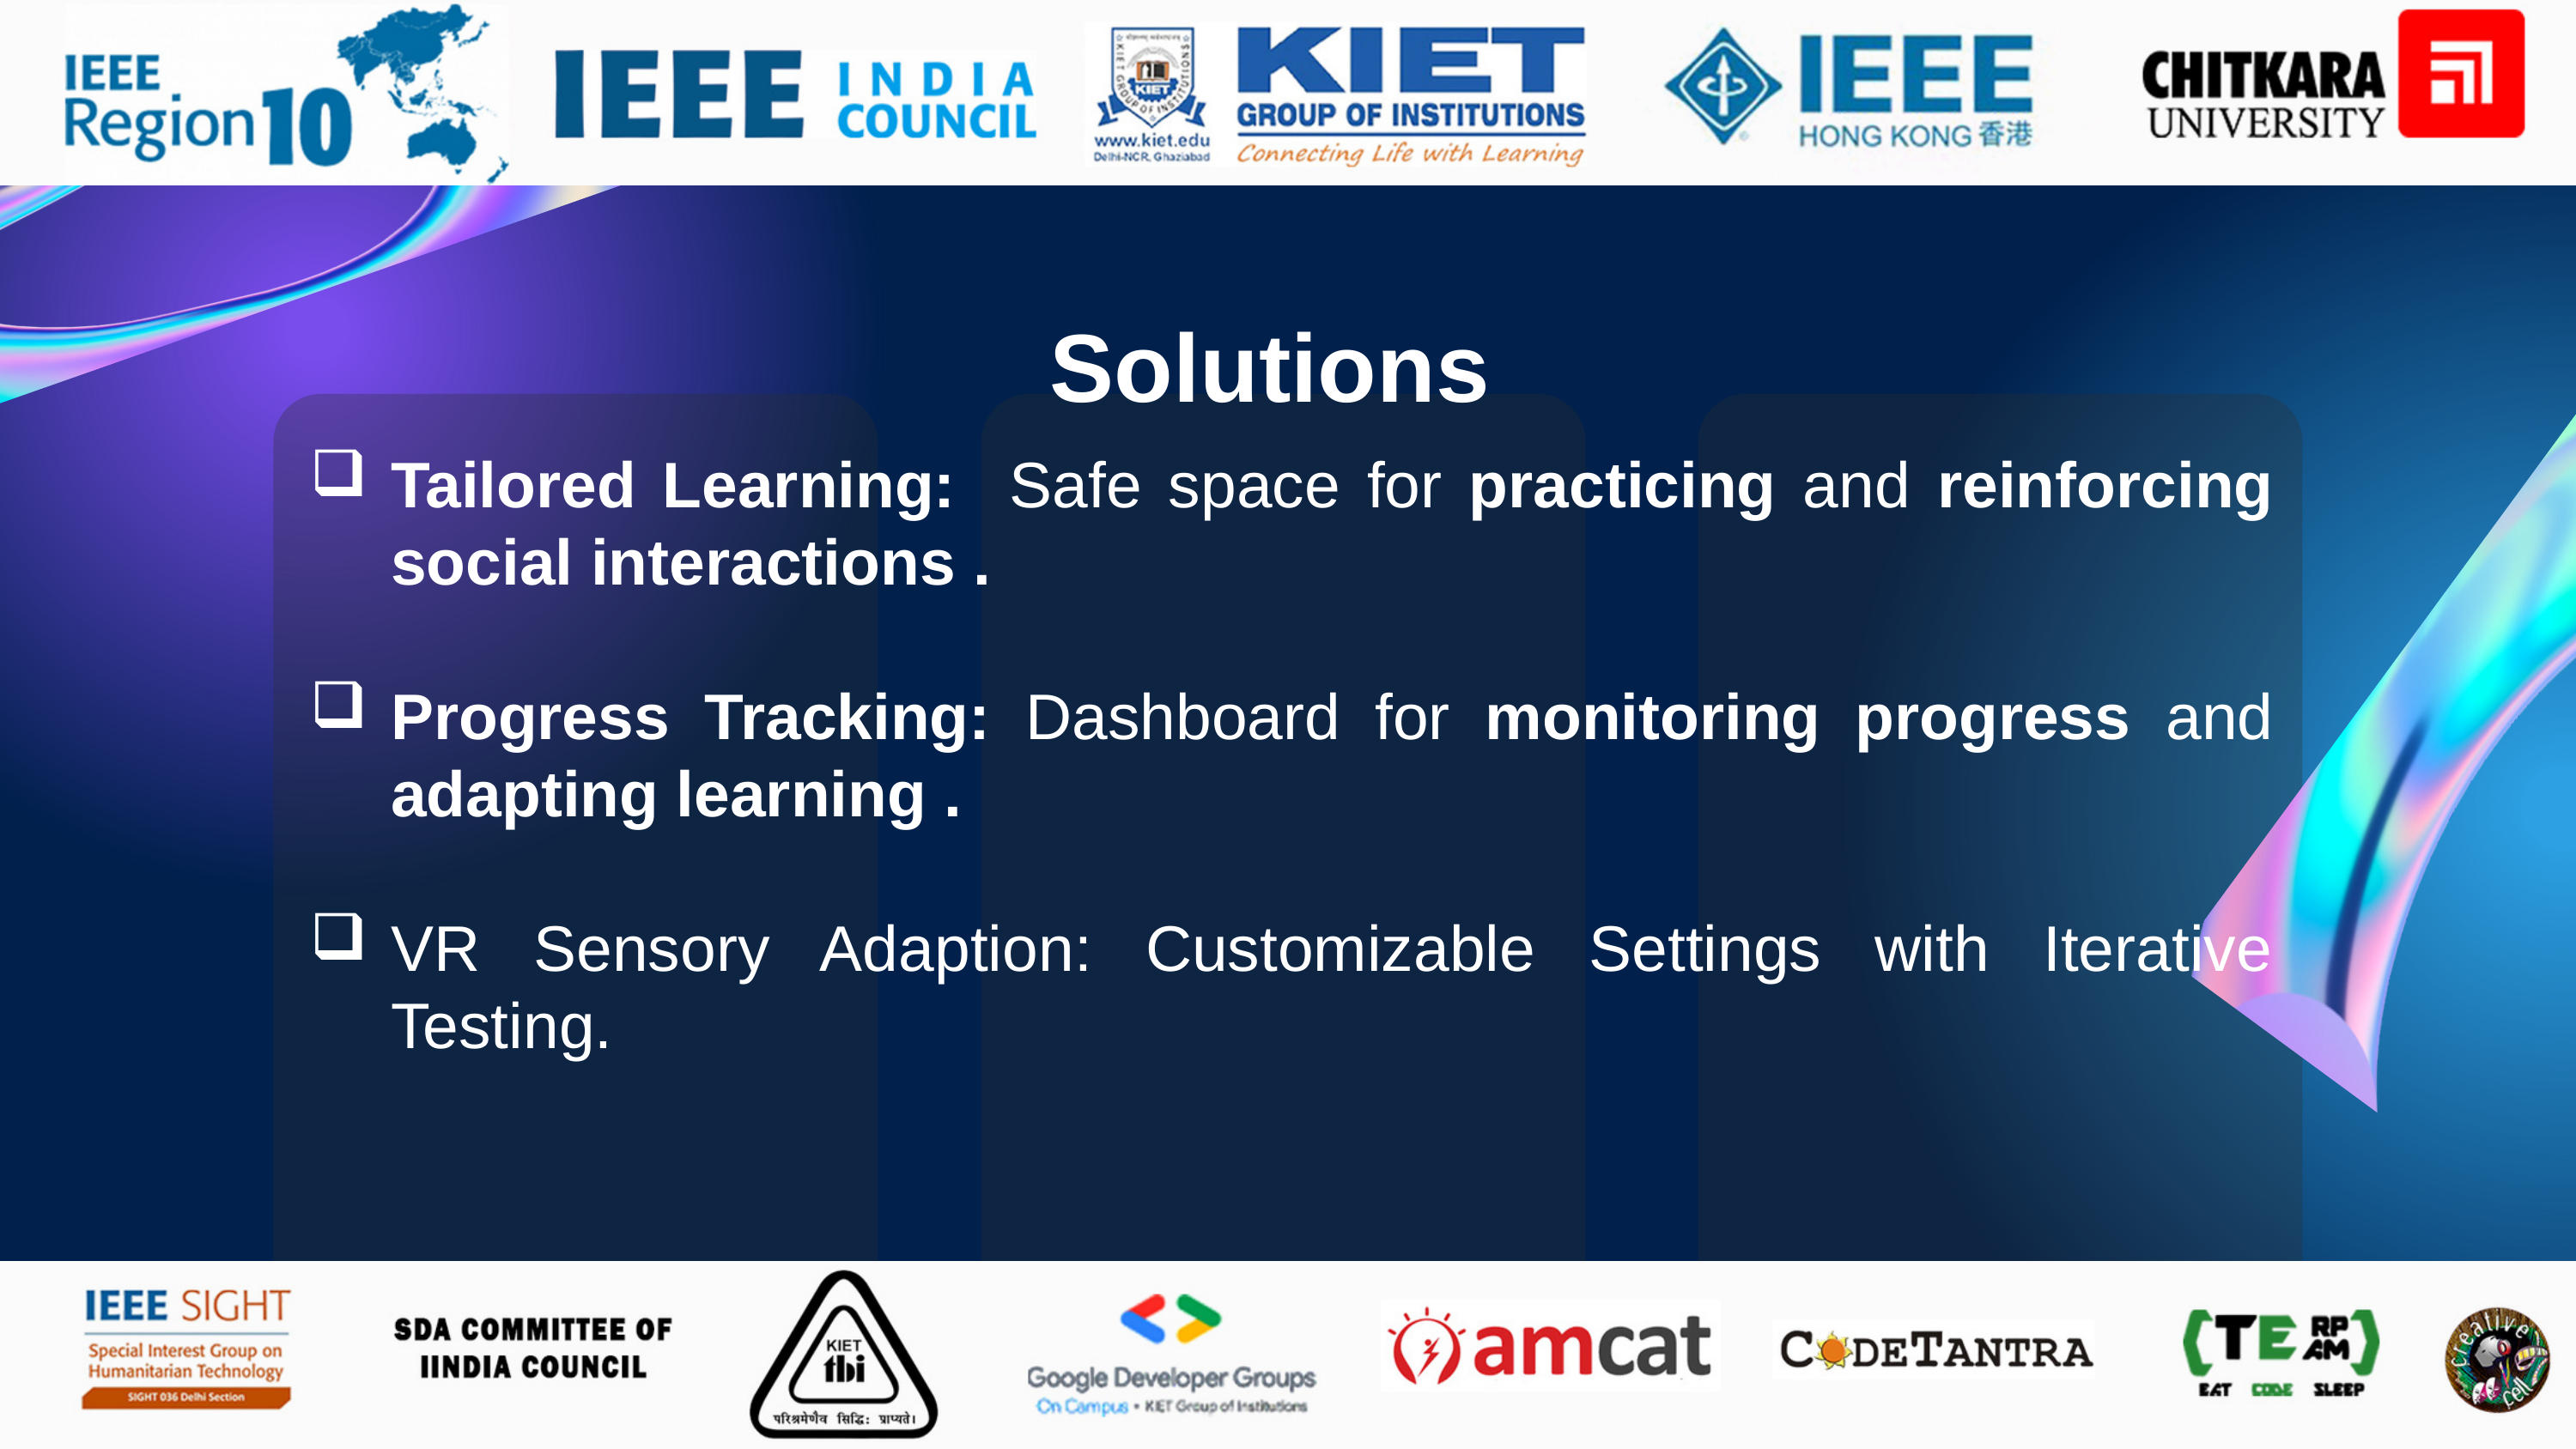

Solutions

Tailored Learning:  Safe space for practicing and reinforcing social interactions .

Progress Tracking: Dashboard for monitoring progress and adapting learning .

VR Sensory Adaption: Customizable Settings with Iterative Testing.